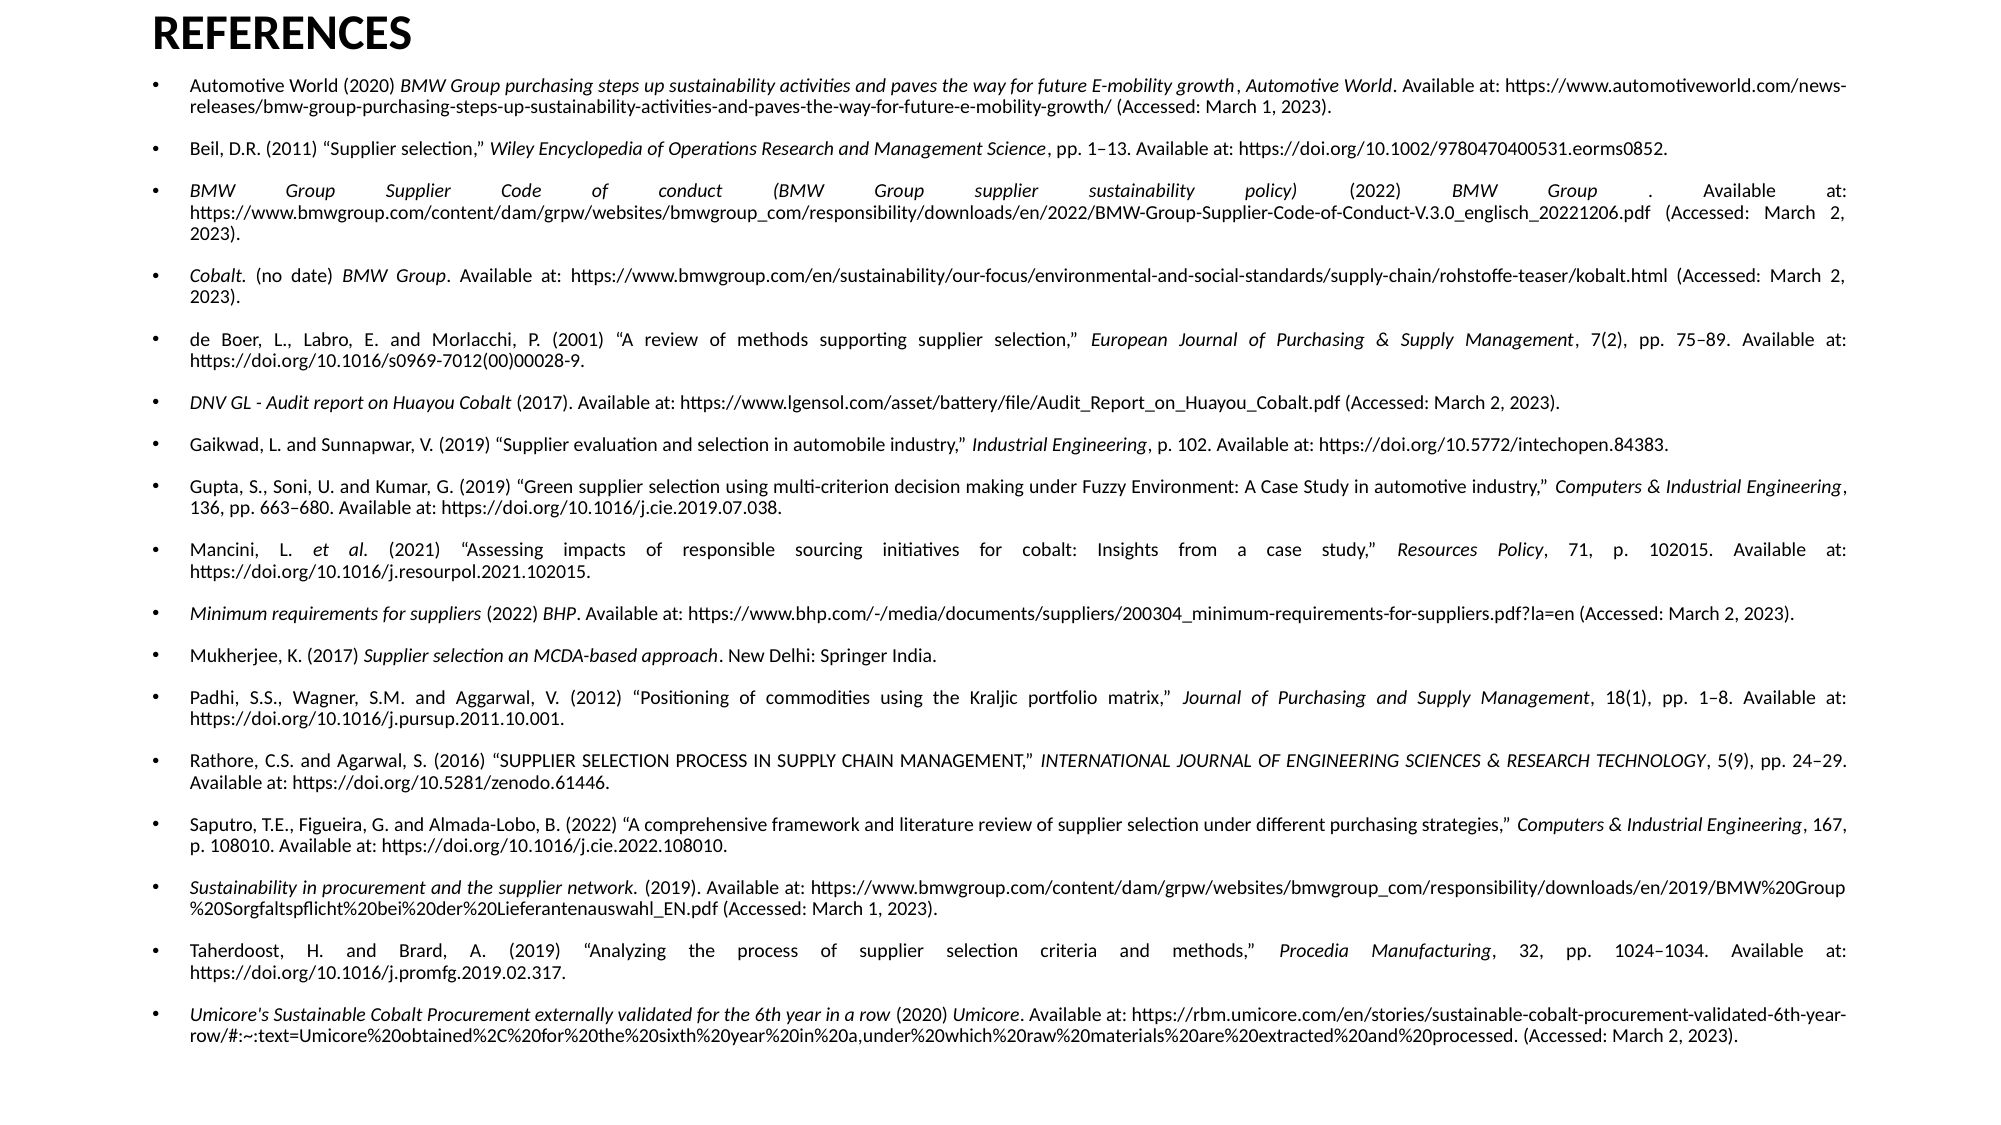

REFERENCES
Automotive World (2020) BMW Group purchasing steps up sustainability activities and paves the way for future E-mobility growth, Automotive World. Available at: https://www.automotiveworld.com/news-releases/bmw-group-purchasing-steps-up-sustainability-activities-and-paves-the-way-for-future-e-mobility-growth/ (Accessed: March 1, 2023).
Beil, D.R. (2011) “Supplier selection,” Wiley Encyclopedia of Operations Research and Management Science, pp. 1–13. Available at: https://doi.org/10.1002/9780470400531.eorms0852.
BMW Group Supplier Code of conduct (BMW Group supplier sustainability policy) (2022) BMW Group . Available at: https://www.bmwgroup.com/content/dam/grpw/websites/bmwgroup_com/responsibility/downloads/en/2022/BMW-Group-Supplier-Code-of-Conduct-V.3.0_englisch_20221206.pdf (Accessed: March 2, 2023).
Cobalt. (no date) BMW Group. Available at: https://www.bmwgroup.com/en/sustainability/our-focus/environmental-and-social-standards/supply-chain/rohstoffe-teaser/kobalt.html (Accessed: March 2, 2023).
de Boer, L., Labro, E. and Morlacchi, P. (2001) “A review of methods supporting supplier selection,” European Journal of Purchasing & Supply Management, 7(2), pp. 75–89. Available at: https://doi.org/10.1016/s0969-7012(00)00028-9.
DNV GL - Audit report on Huayou Cobalt (2017). Available at: https://www.lgensol.com/asset/battery/file/Audit_Report_on_Huayou_Cobalt.pdf (Accessed: March 2, 2023).
Gaikwad, L. and Sunnapwar, V. (2019) “Supplier evaluation and selection in automobile industry,” Industrial Engineering, p. 102. Available at: https://doi.org/10.5772/intechopen.84383.
Gupta, S., Soni, U. and Kumar, G. (2019) “Green supplier selection using multi-criterion decision making under Fuzzy Environment: A Case Study in automotive industry,” Computers & Industrial Engineering, 136, pp. 663–680. Available at: https://doi.org/10.1016/j.cie.2019.07.038.
Mancini, L. et al. (2021) “Assessing impacts of responsible sourcing initiatives for cobalt: Insights from a case study,” Resources Policy, 71, p. 102015. Available at: https://doi.org/10.1016/j.resourpol.2021.102015.
Minimum requirements for suppliers (2022) BHP. Available at: https://www.bhp.com/-/media/documents/suppliers/200304_minimum-requirements-for-suppliers.pdf?la=en (Accessed: March 2, 2023).
Mukherjee, K. (2017) Supplier selection an MCDA-based approach. New Delhi: Springer India.
Padhi, S.S., Wagner, S.M. and Aggarwal, V. (2012) “Positioning of commodities using the Kraljic portfolio matrix,” Journal of Purchasing and Supply Management, 18(1), pp. 1–8. Available at: https://doi.org/10.1016/j.pursup.2011.10.001.
Rathore, C.S. and Agarwal, S. (2016) “SUPPLIER SELECTION PROCESS IN SUPPLY CHAIN MANAGEMENT,” INTERNATIONAL JOURNAL OF ENGINEERING SCIENCES & RESEARCH TECHNOLOGY, 5(9), pp. 24–29. Available at: https://doi.org/10.5281/zenodo.61446.
Saputro, T.E., Figueira, G. and Almada-Lobo, B. (2022) “A comprehensive framework and literature review of supplier selection under different purchasing strategies,” Computers & Industrial Engineering, 167, p. 108010. Available at: https://doi.org/10.1016/j.cie.2022.108010.
Sustainability in procurement and the supplier network. (2019). Available at: https://www.bmwgroup.com/content/dam/grpw/websites/bmwgroup_com/responsibility/downloads/en/2019/BMW%20Group%20Sorgfaltspflicht%20bei%20der%20Lieferantenauswahl_EN.pdf (Accessed: March 1, 2023).
Taherdoost, H. and Brard, A. (2019) “Analyzing the process of supplier selection criteria and methods,” Procedia Manufacturing, 32, pp. 1024–1034. Available at: https://doi.org/10.1016/j.promfg.2019.02.317.
Umicore's Sustainable Cobalt Procurement externally validated for the 6th year in a row (2020) Umicore. Available at: https://rbm.umicore.com/en/stories/sustainable-cobalt-procurement-validated-6th-year-row/#:~:text=Umicore%20obtained%2C%20for%20the%20sixth%20year%20in%20a,under%20which%20raw%20materials%20are%20extracted%20and%20processed. (Accessed: March 2, 2023).